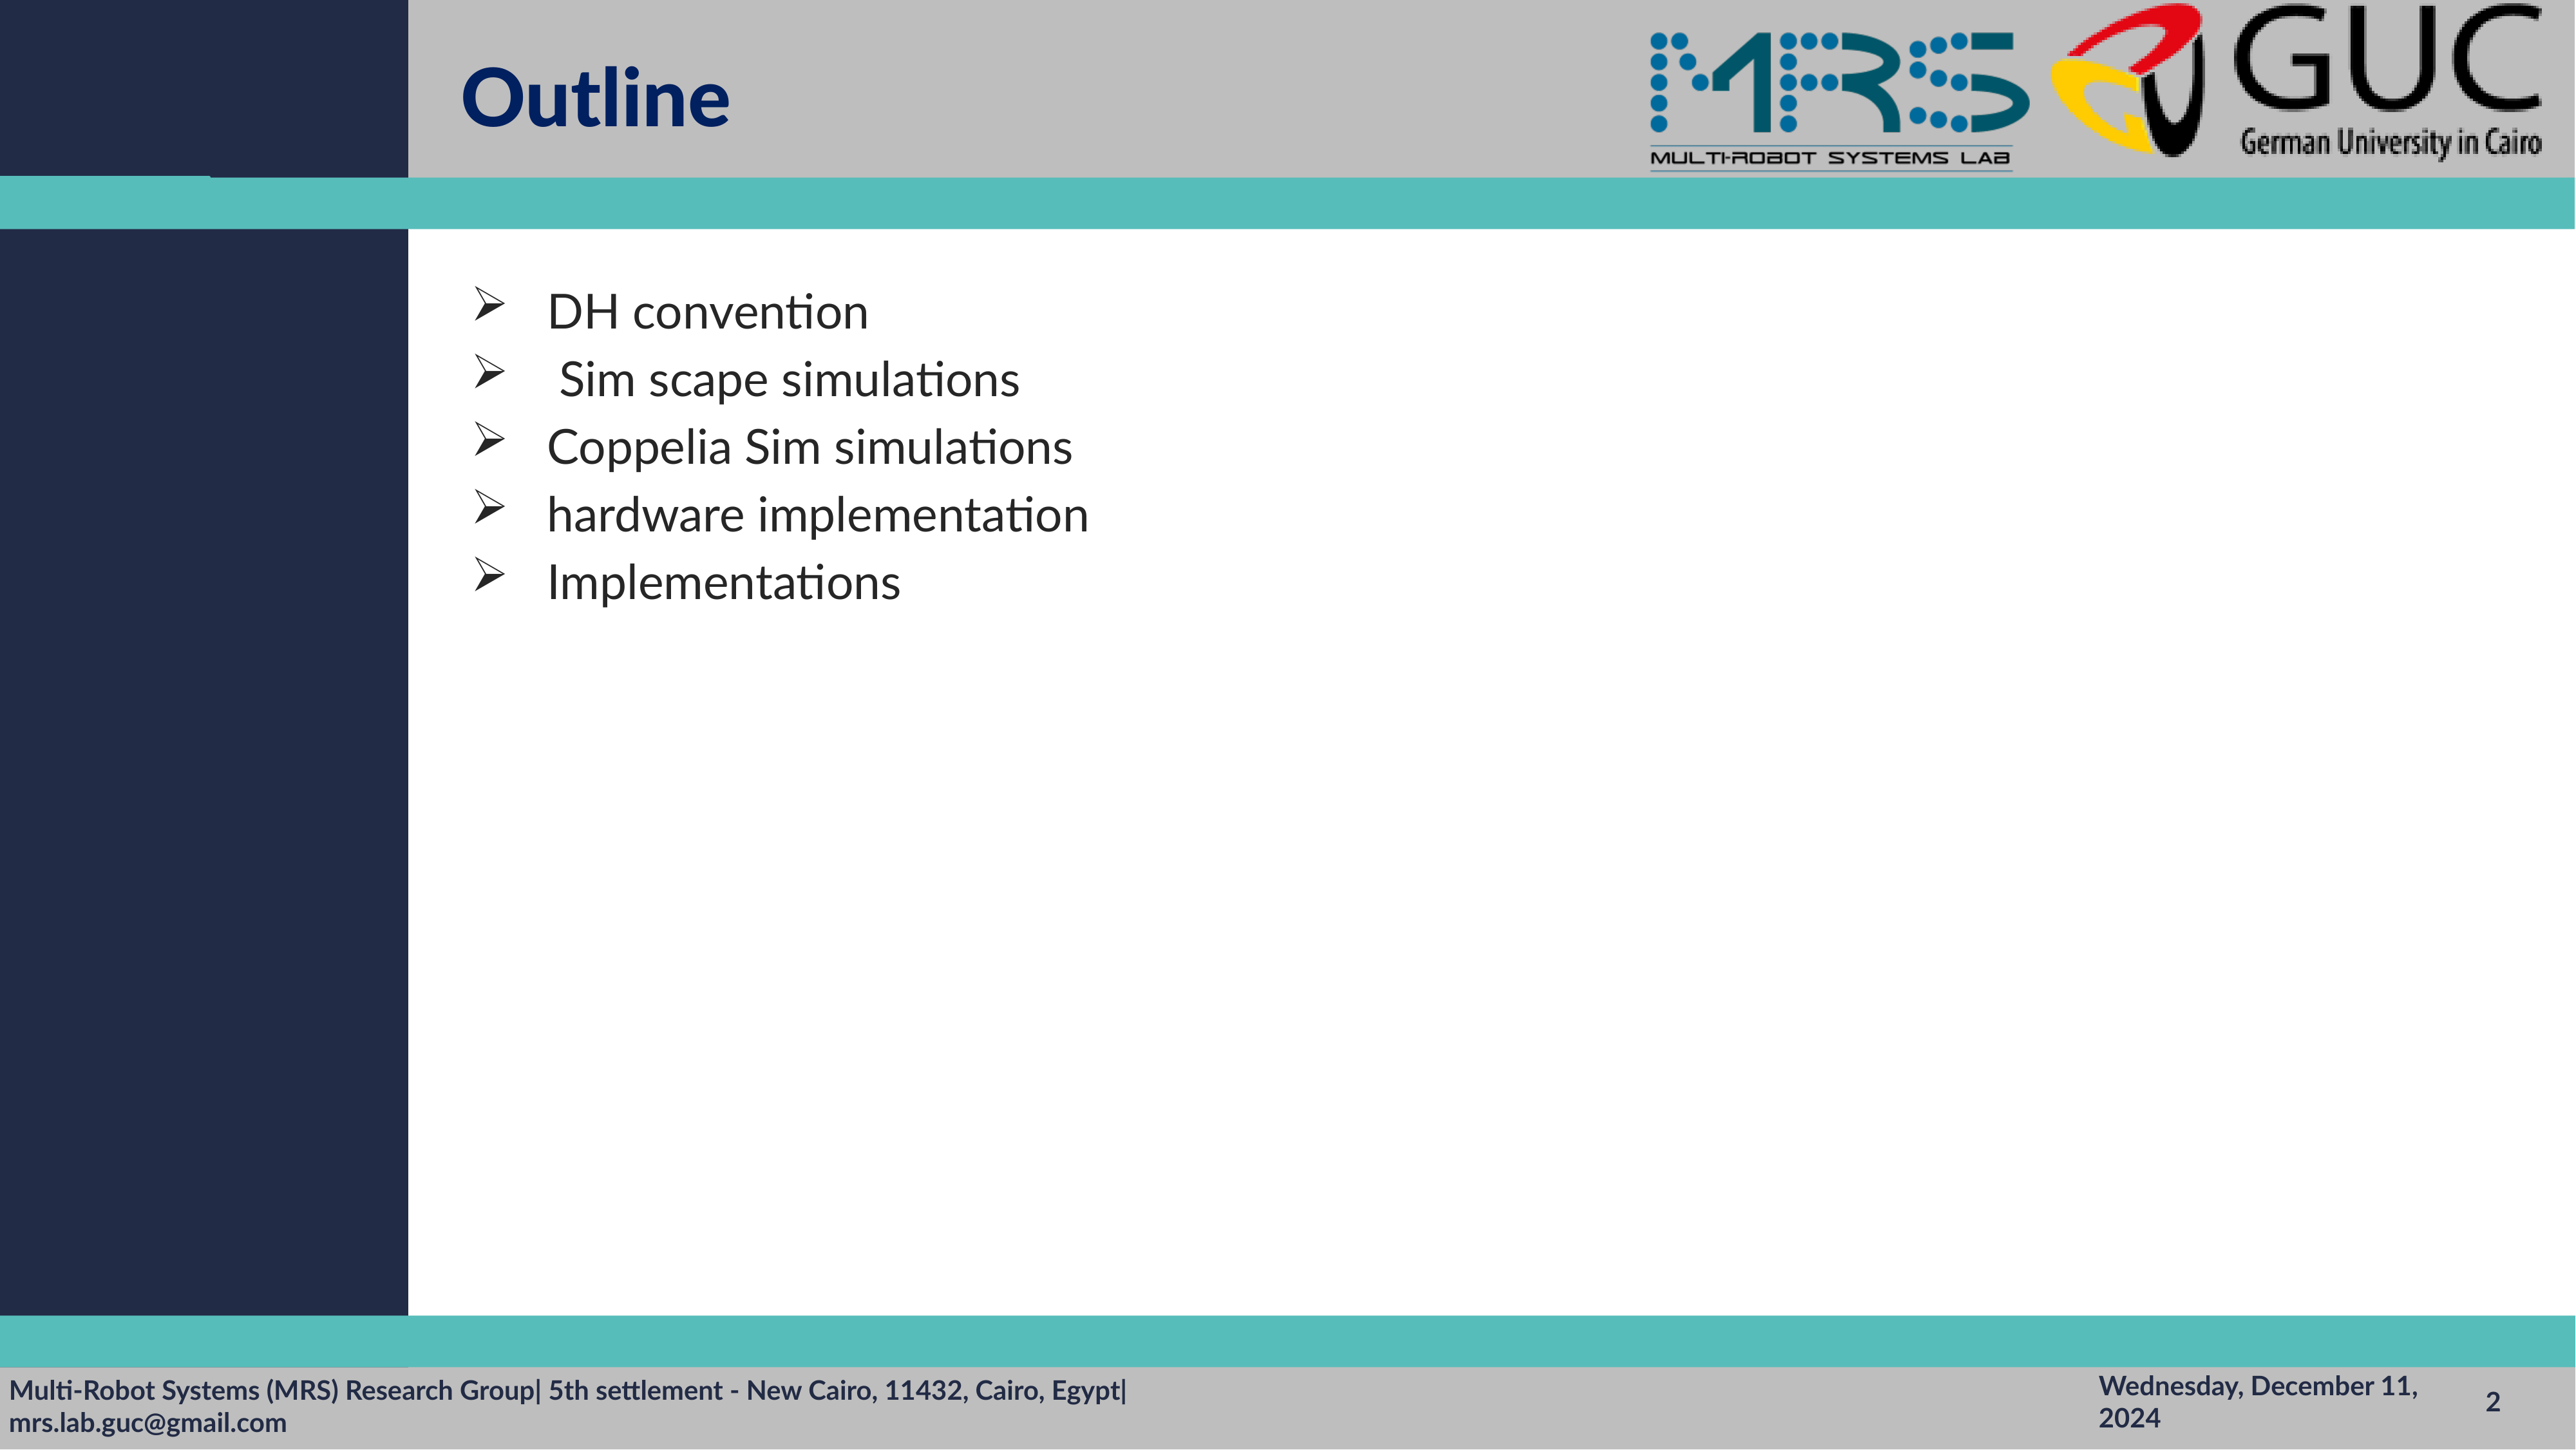

# Outline
DH convention
 Sim scape simulations
Coppelia Sim simulations
hardware implementation
Implementations

Wednesday, December 11, 2024
2